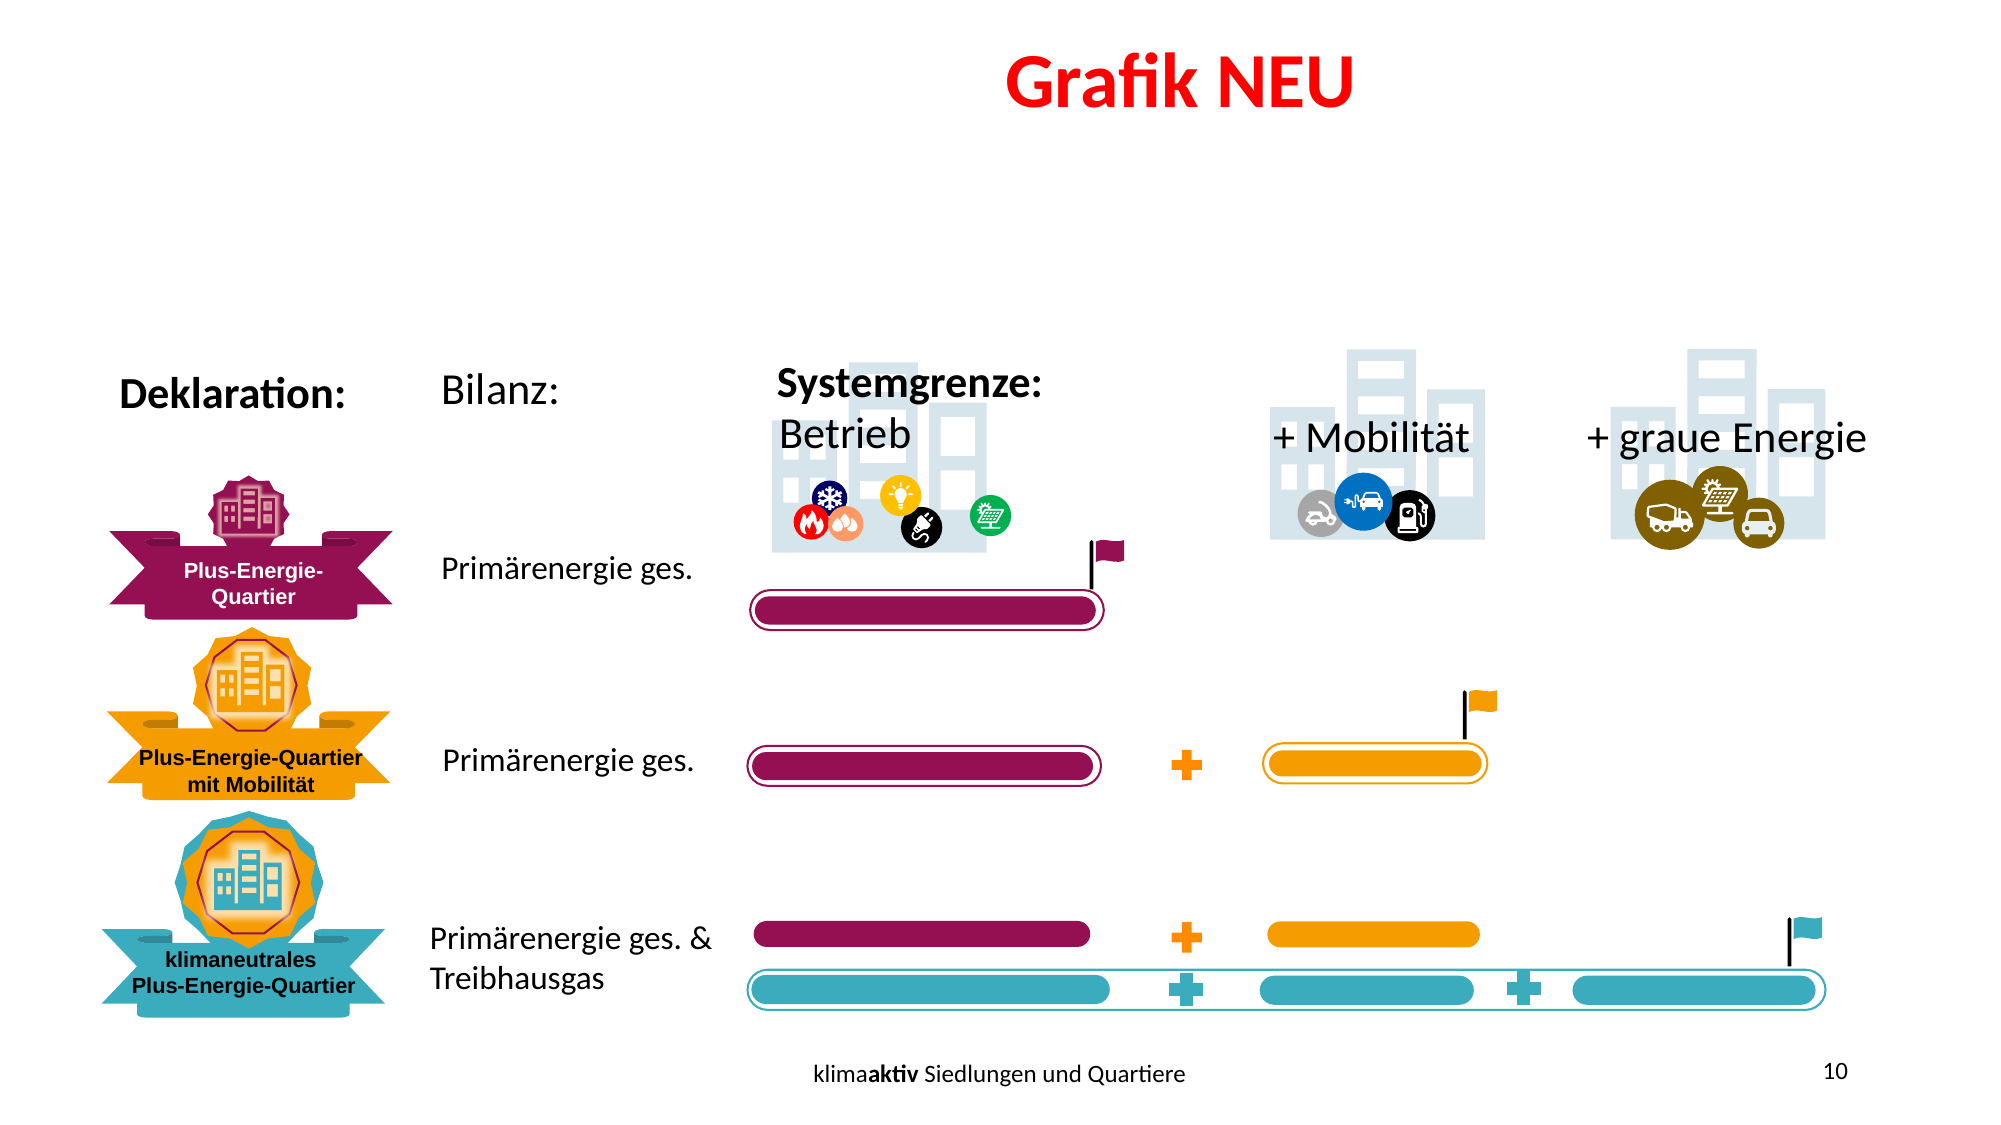

Grafik NEU
Systemgrenze:

Bilanz:
Deklaration:

Betrieb
+ graue Energie
+ Mobilität

Primärenergie ges.
Plus-Energie-Quartier

Primärenergie ges.

Plus-Energie-Quartier
mit Mobilität

Primärenergie ges. & Treibhausgas

klimaneutrales
Plus-Energie-Quartier

klimaaktiv Siedlungen und Quartiere
10